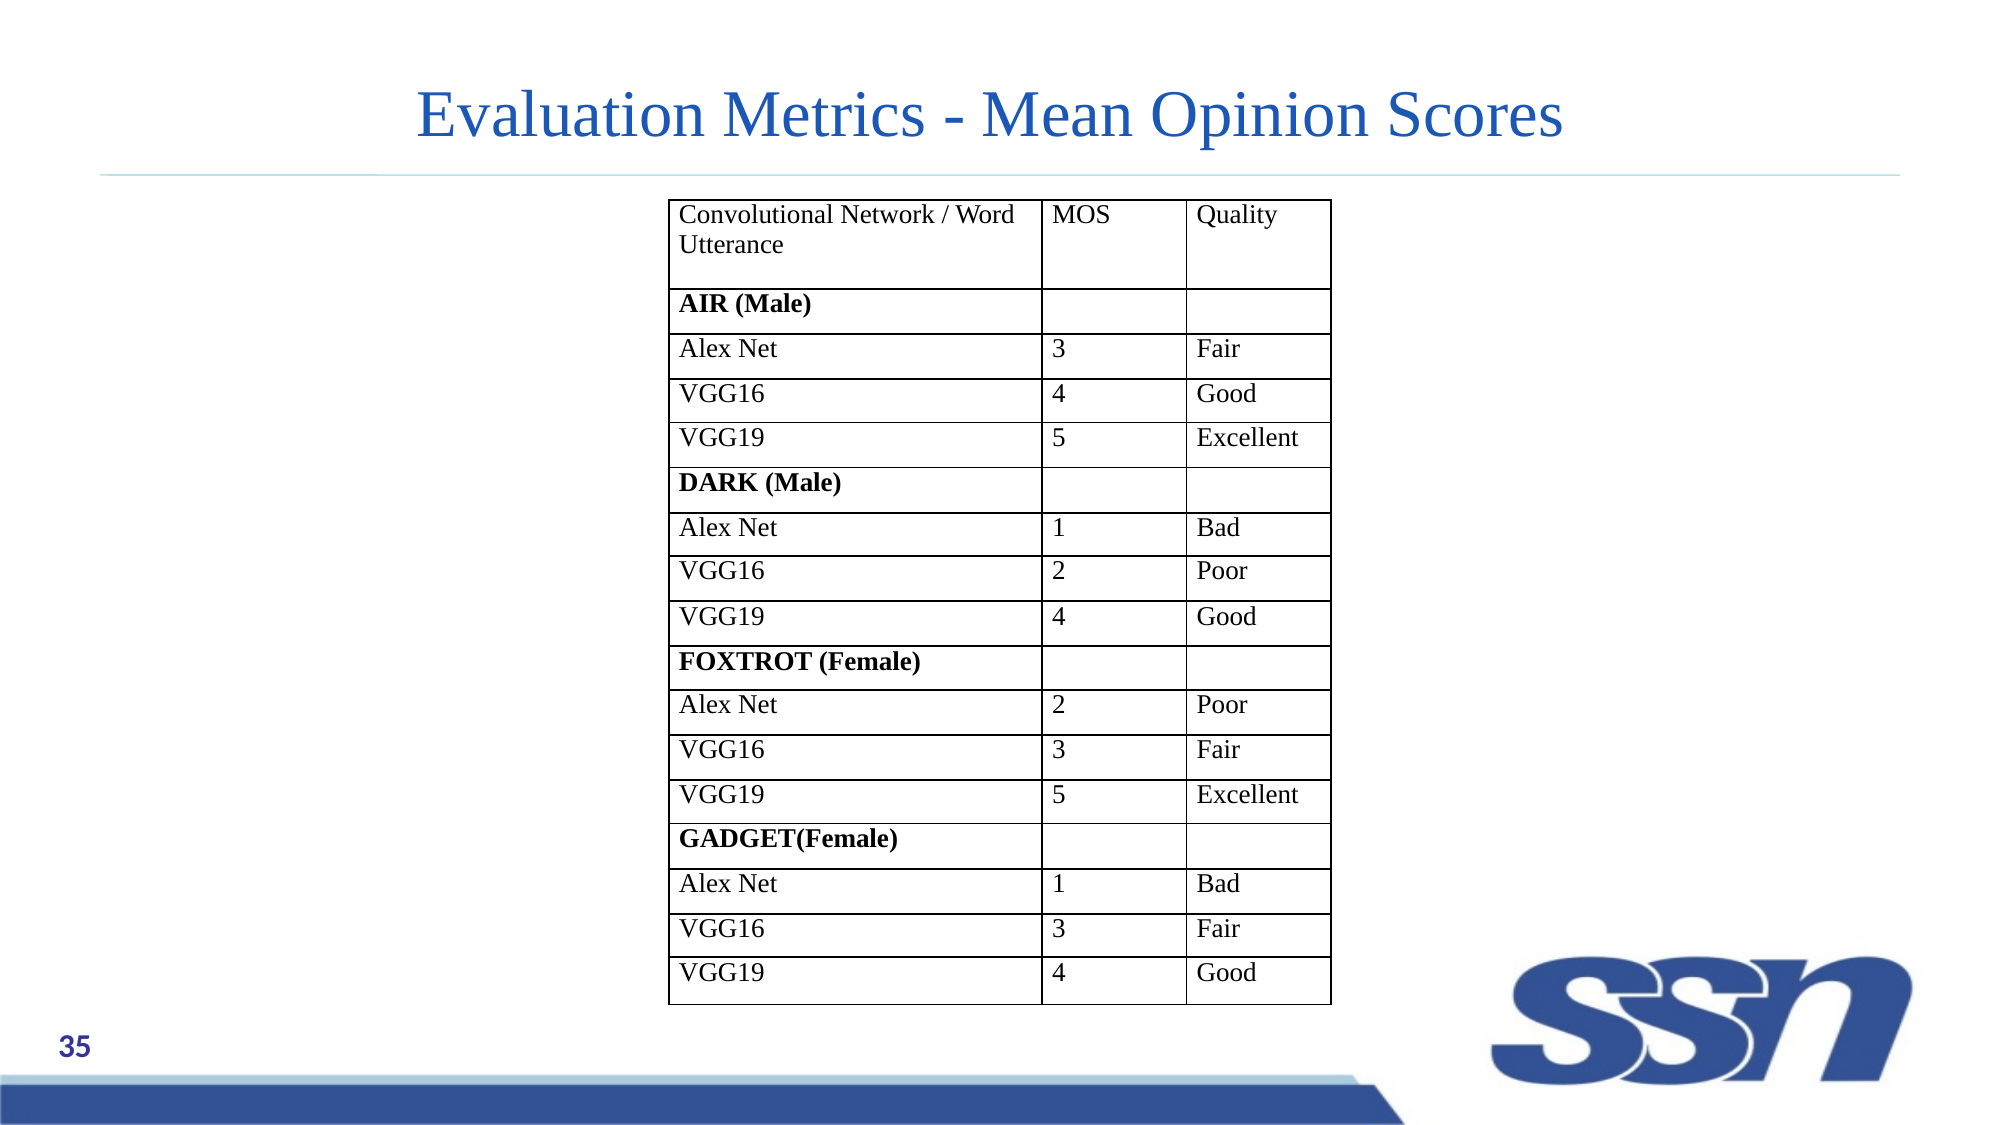

# Evaluation Metrics - Mean Opinion Scores
| Convolutional Network / Word Utterance | MOS | Quality |
| --- | --- | --- |
| AIR (Male) |  |  |
| Alex Net | 3 | Fair |
| VGG16 | 4 | Good |
| VGG19 | 5 | Excellent |
| DARK (Male) |  |  |
| Alex Net | 1 | Bad |
| VGG16 | 2 | Poor |
| VGG19 | 4 | Good |
| FOXTROT (Female) |  |  |
| Alex Net | 2 | Poor |
| VGG16 | 3 | Fair |
| VGG19 | 5 | Excellent |
| GADGET(Female) |  |  |
| Alex Net | 1 | Bad |
| VGG16 | 3 | Fair |
| VGG19 | 4 | Good |